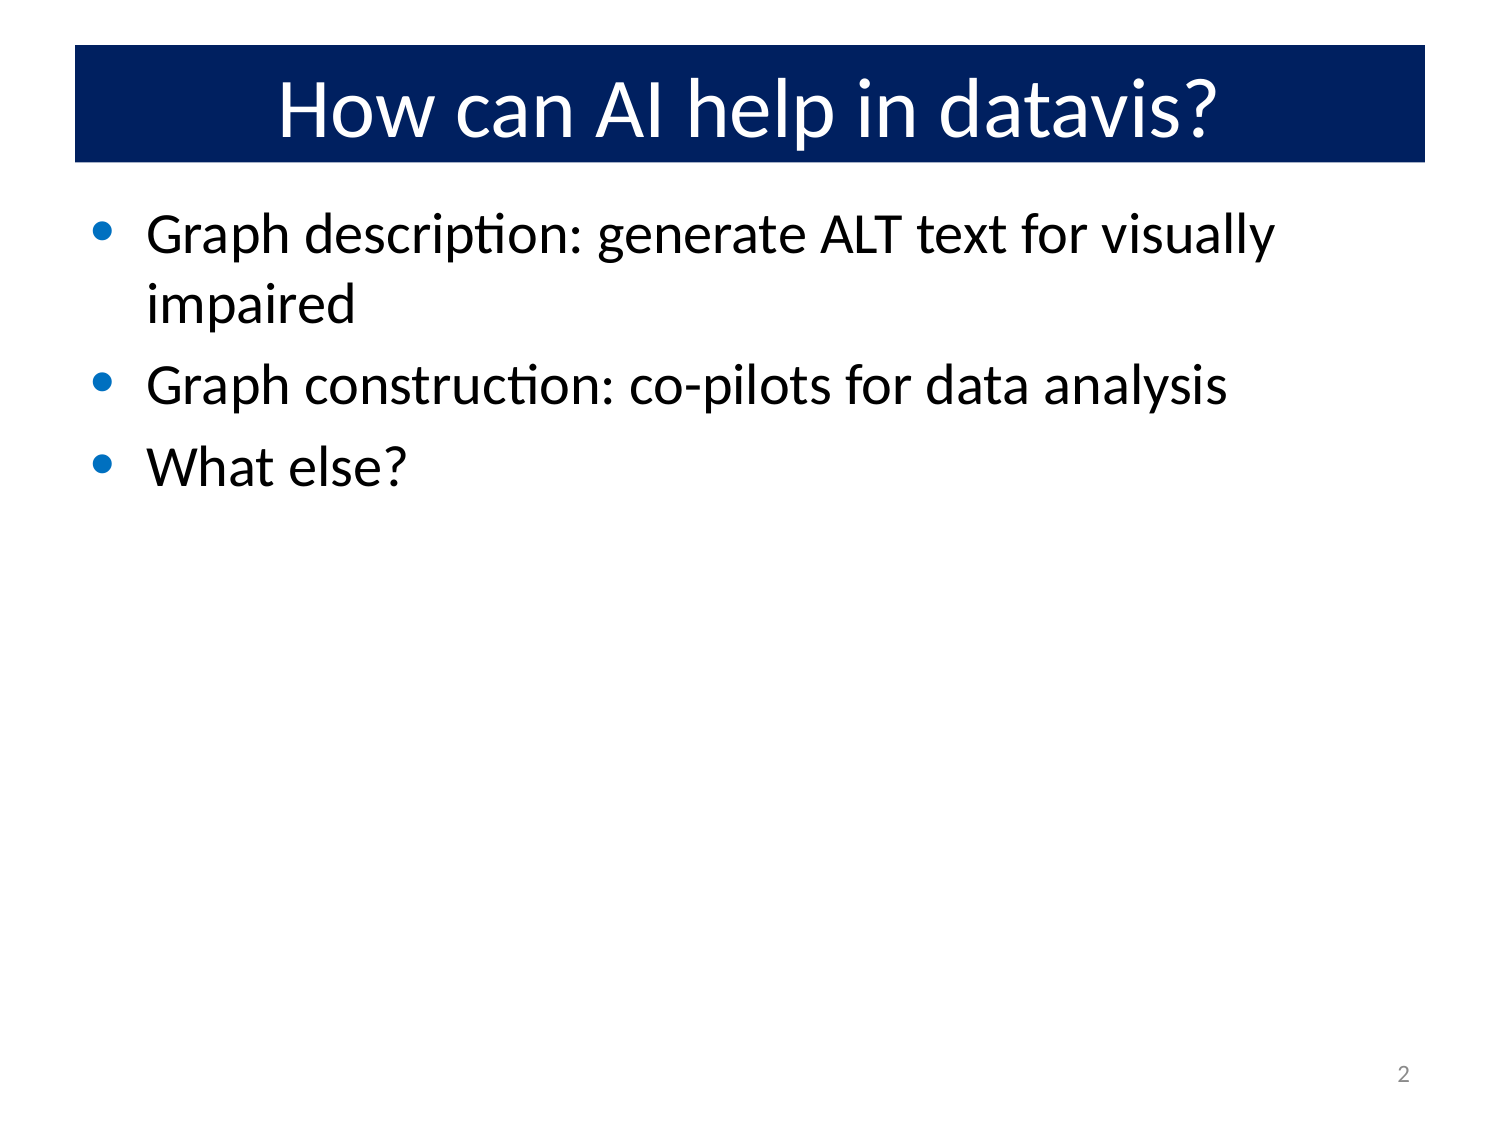

# How can AI help in datavis?
Graph description: generate ALT text for visually impaired
Graph construction: co-pilots for data analysis
What else?
2